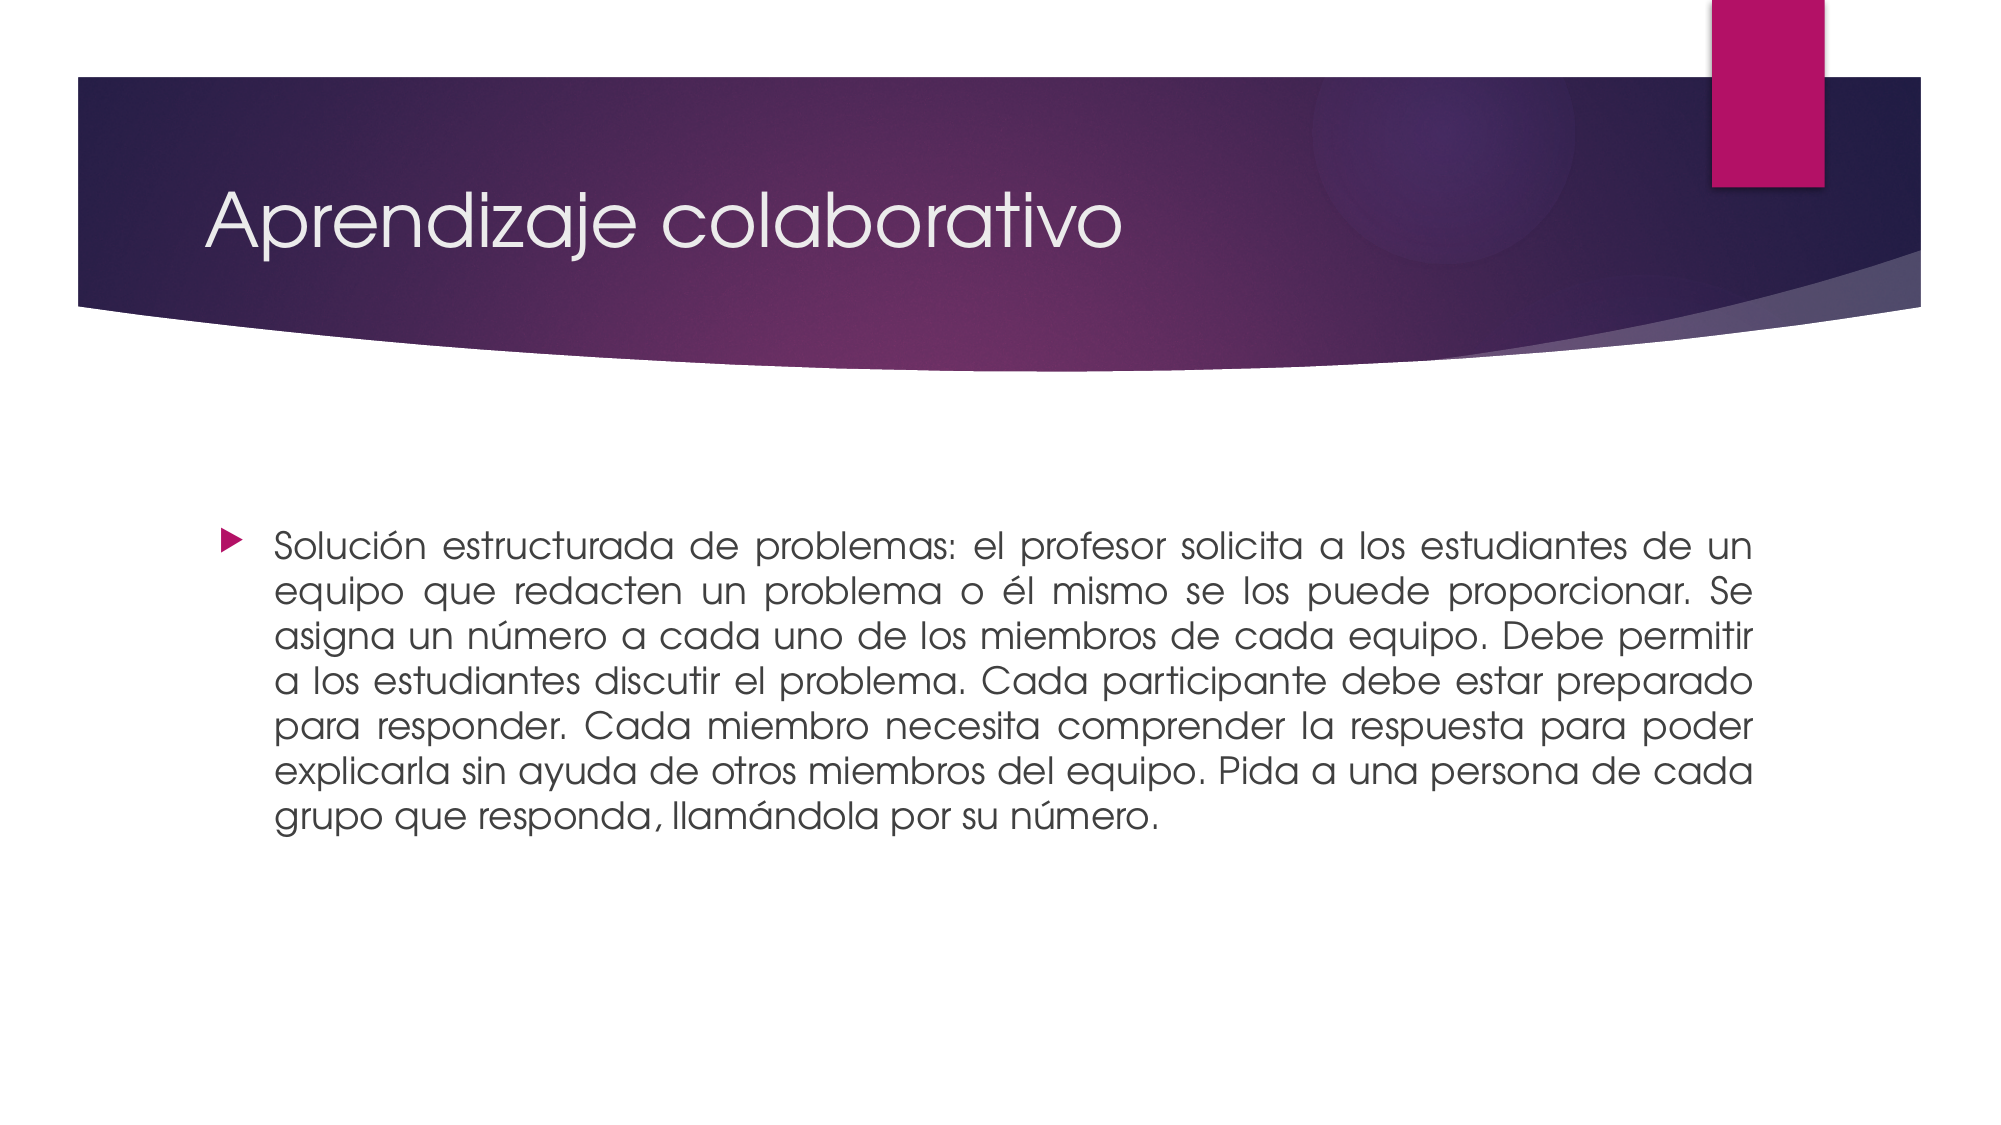

# Aprendizaje colaborativo
Solución estructurada de problemas: el profesor solicita a los estudiantes de un equipo que redacten un problema o él mismo se los puede proporcionar. Se asigna un número a cada uno de los miembros de cada equipo. Debe permitir a los estudiantes discutir el problema. Cada participante debe estar preparado para responder. Cada miembro necesita comprender la respuesta para poder explicarla sin ayuda de otros miembros del equipo. Pida a una persona de cada grupo que responda, llamándola por su número.